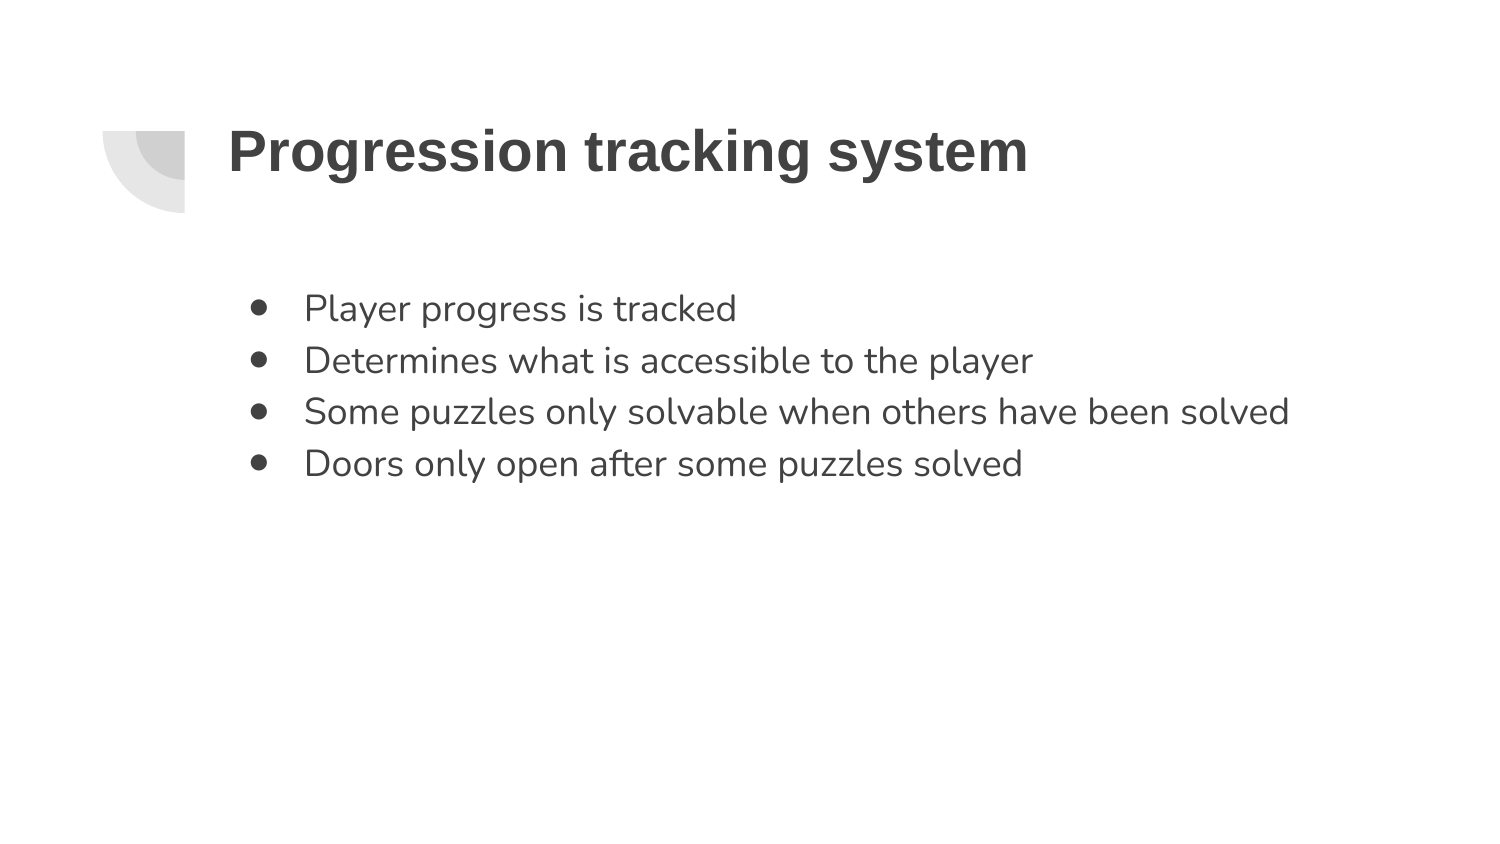

# Progression tracking system
Player progress is tracked
Determines what is accessible to the player
Some puzzles only solvable when others have been solved
Doors only open after some puzzles solved